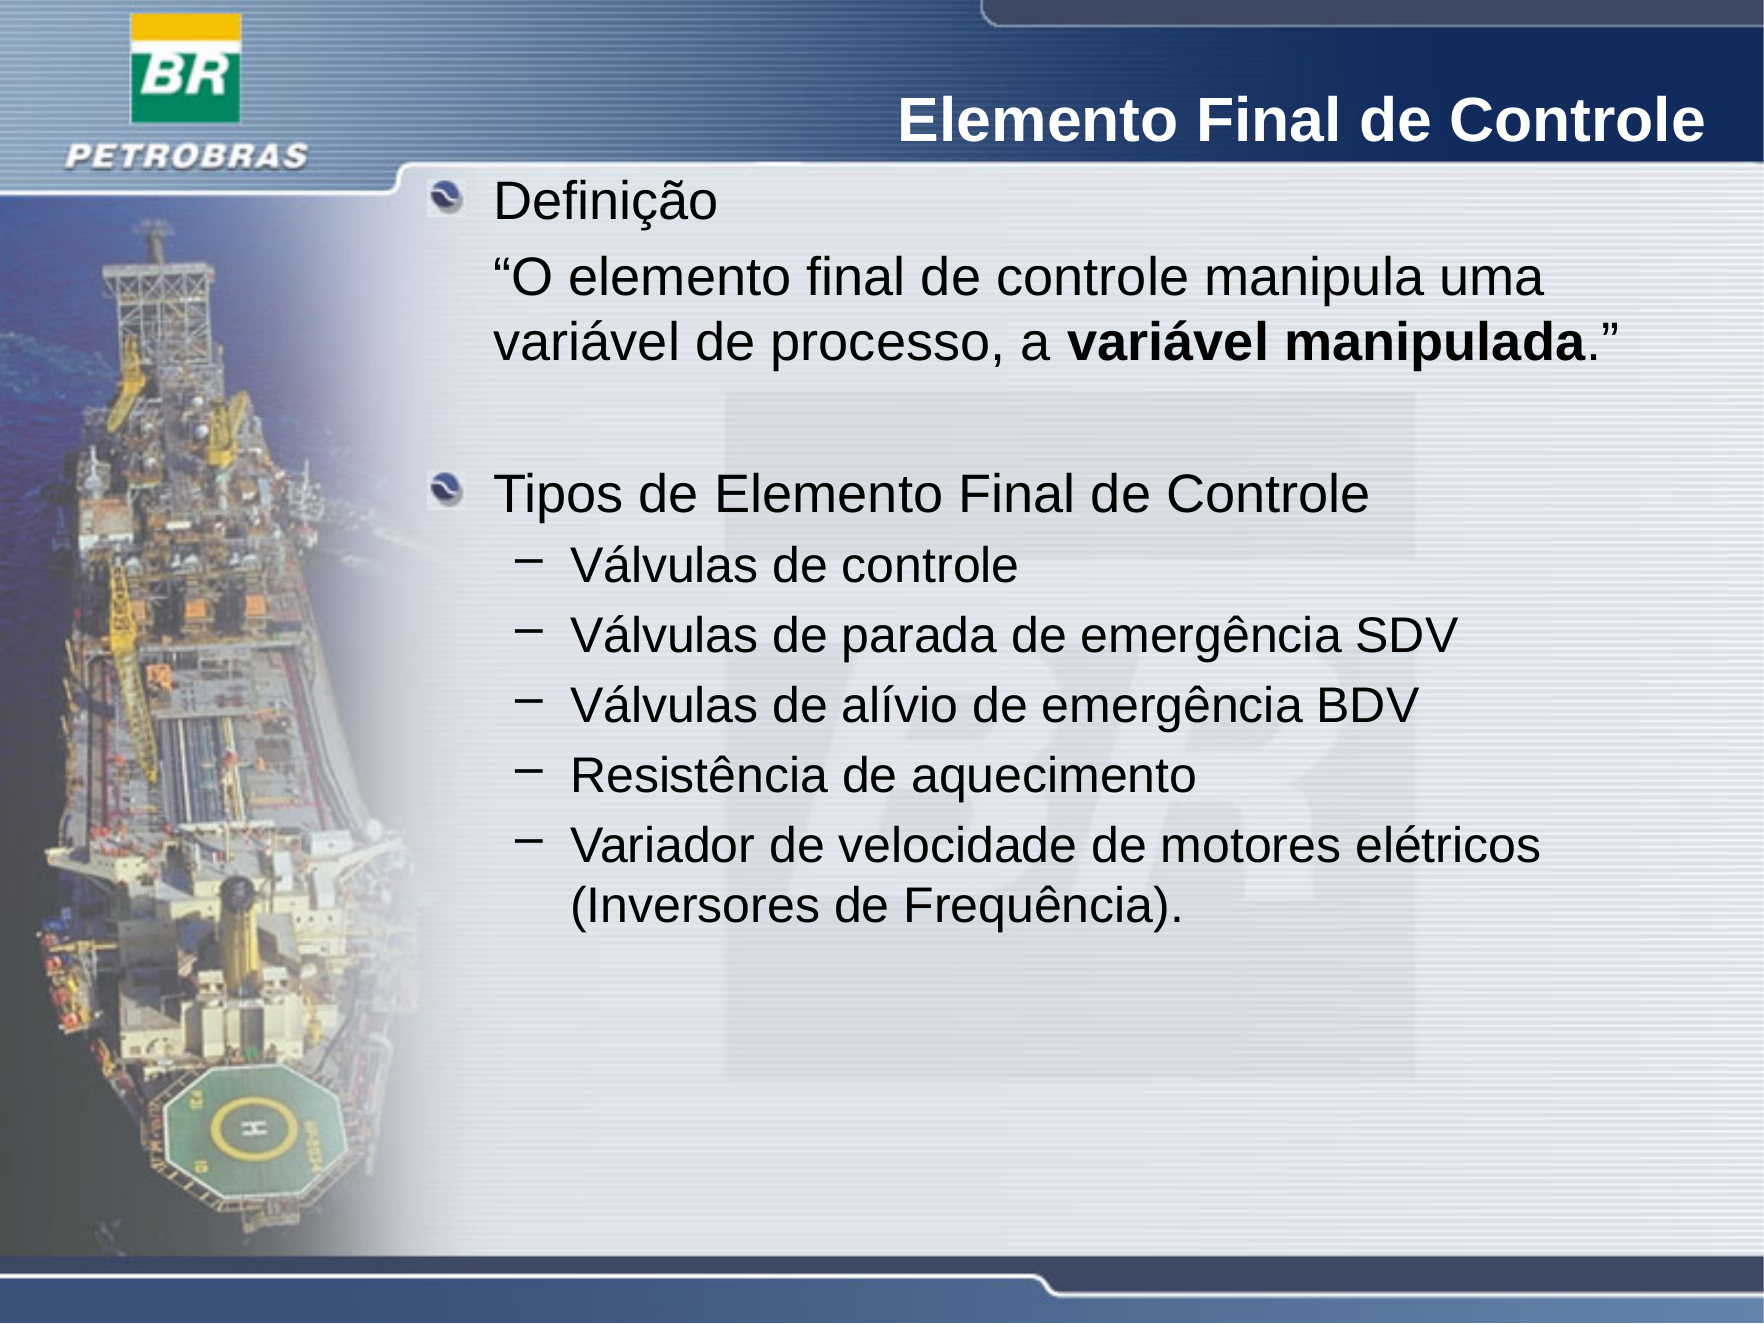

Elemento Final de Controle
Definição
	“O elemento final de controle manipula uma variável de processo, a variável manipulada.”

Tipos de Elemento Final de Controle
Válvulas de controle
Válvulas de parada de emergência SDV
Válvulas de alívio de emergência BDV
Resistência de aquecimento
Variador de velocidade de motores elétricos (Inversores de Frequência).